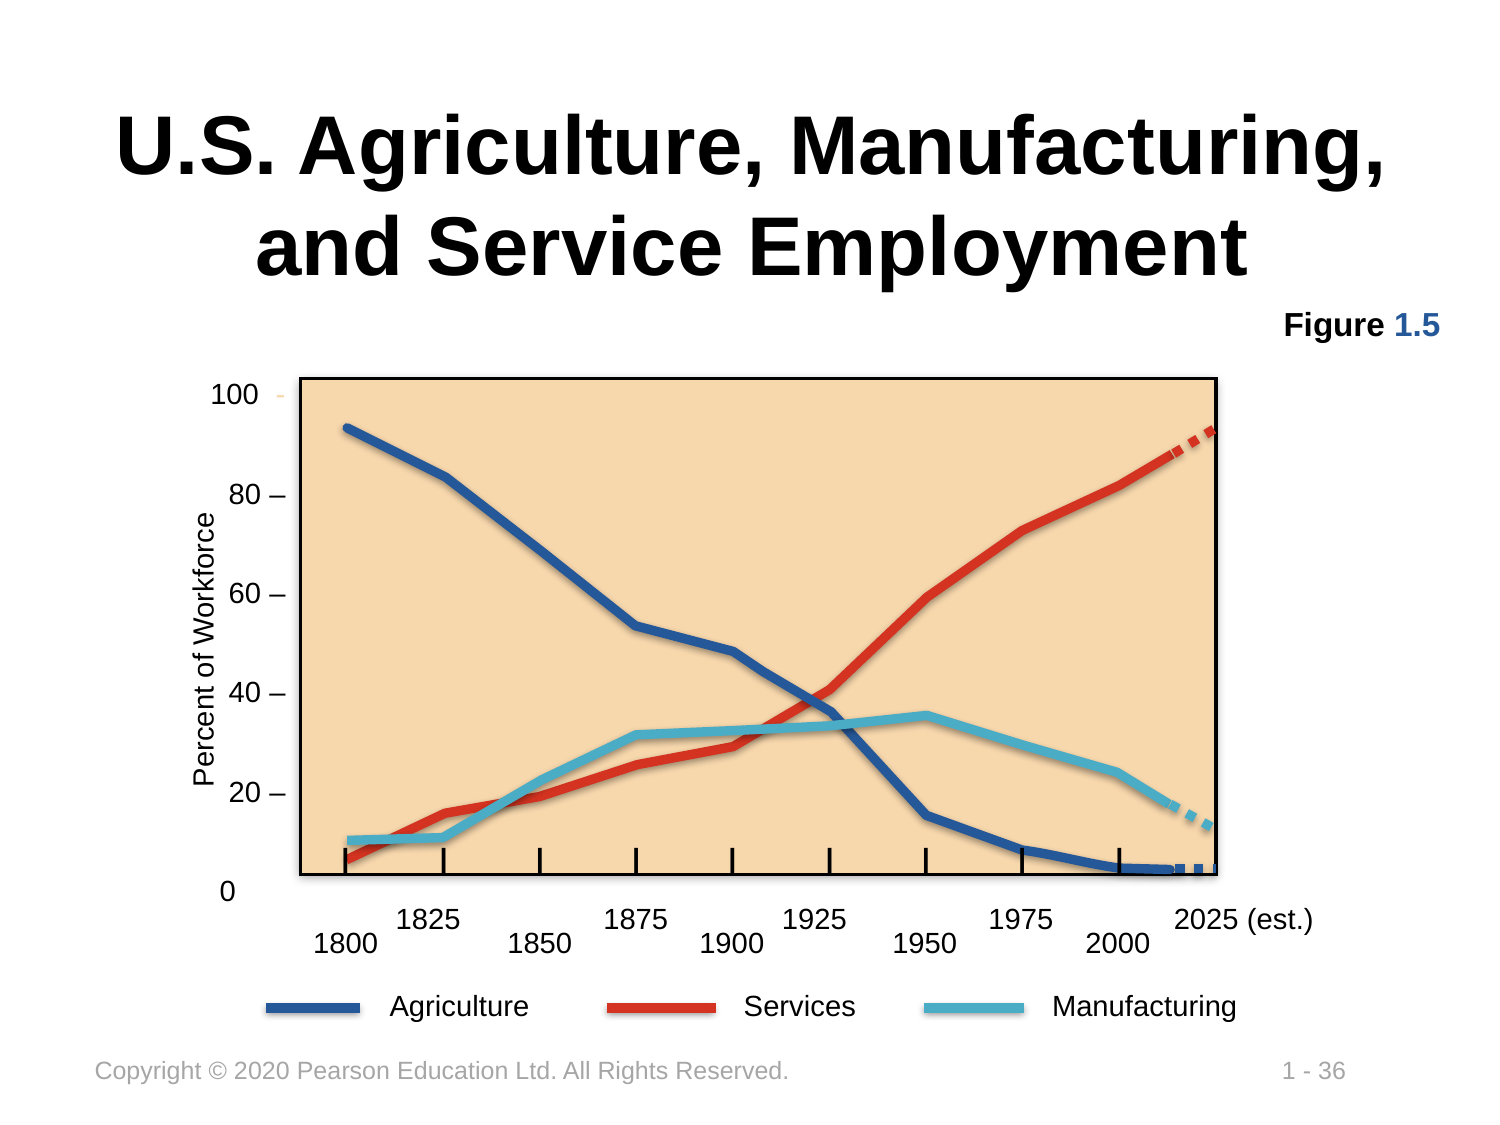

# U.S. Agriculture, Manufacturing, and Service Employment
Figure 1.5
100  -
80 –
60 –
40 –
20 –
0  .

Percent of Workforce

|
|
|
|
|
|
|
|
|
1825
1875
1925
1975
2025 (est.)
1800
1850
1900
1950
2000
Agriculture	Services	Manufacturing